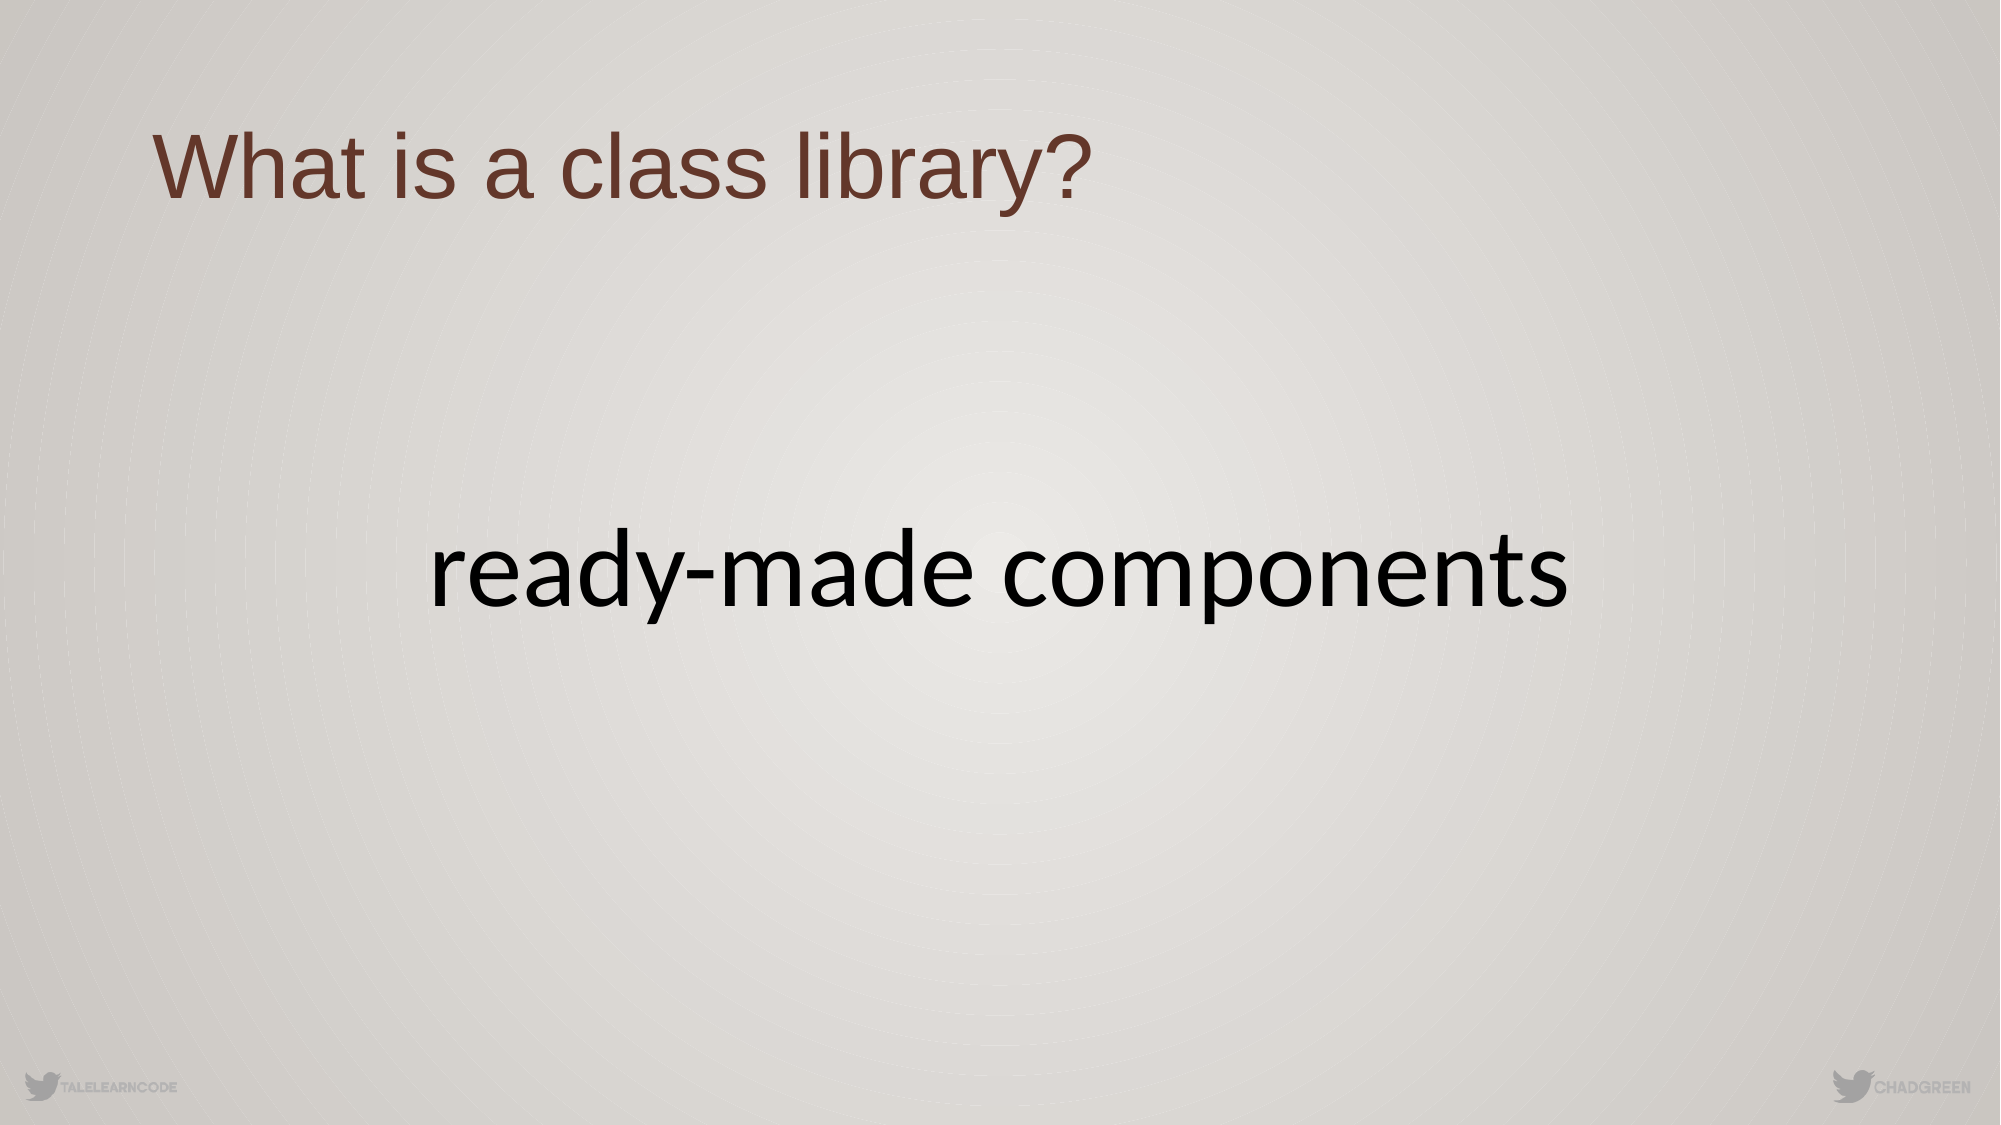

# What is a class library?
ready-made components